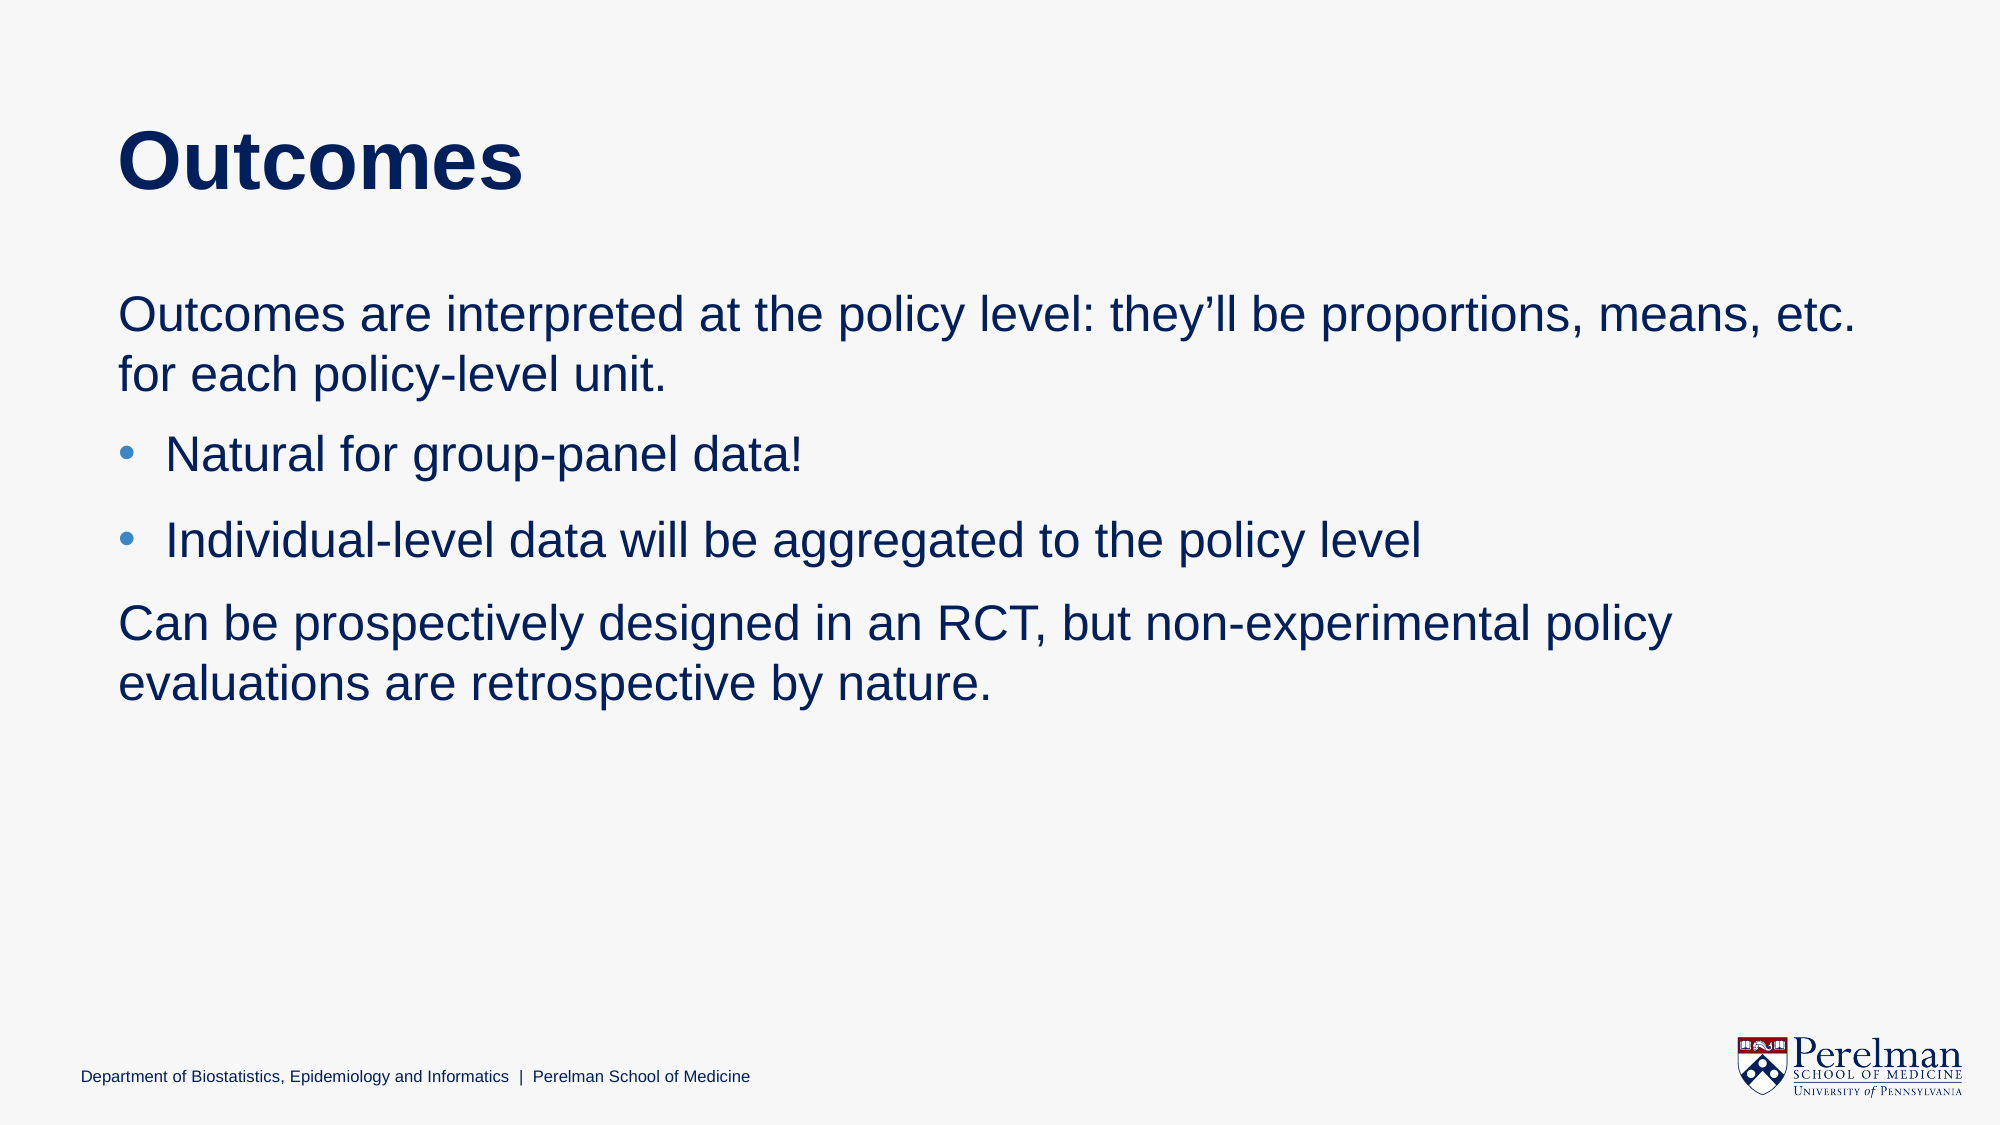

# Outcomes
Outcomes are interpreted at the policy level: they’ll be proportions, means, etc. for each policy-level unit.
Natural for group-panel data!
Individual-level data will be aggregated to the policy level
Can be prospectively designed in an RCT, but non-experimental policy evaluations are retrospective by nature.